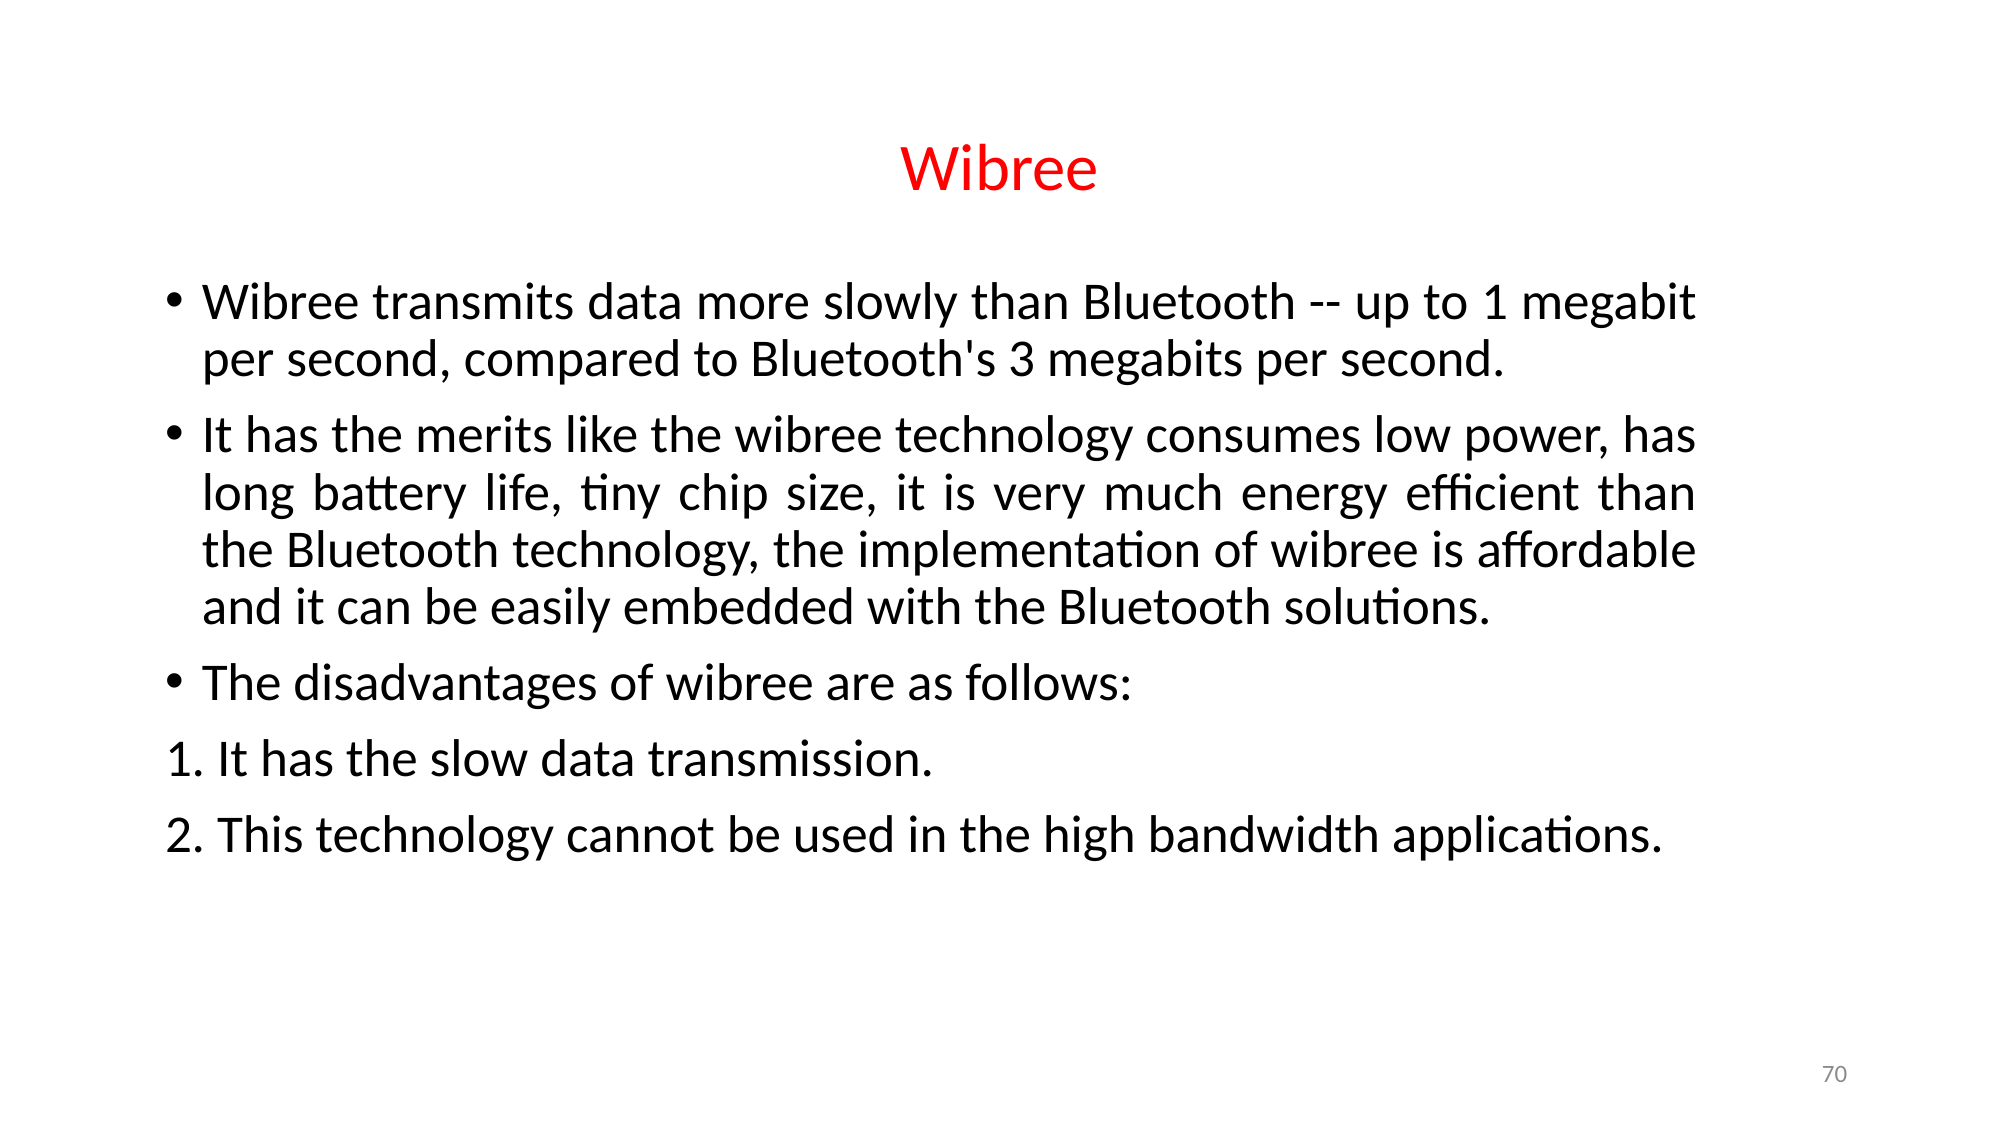

# Wibree
Wibree transmits data more slowly than Bluetooth -- up to 1 megabit per second, compared to Bluetooth's 3 megabits per second.
It has the merits like the wibree technology consumes low power, has long battery life, tiny chip size, it is very much energy efficient than the Bluetooth technology, the implementation of wibree is affordable and it can be easily embedded with the Bluetooth solutions.
The disadvantages of wibree are as follows:
1. It has the slow data transmission.
2. This technology cannot be used in the high bandwidth applications.

70